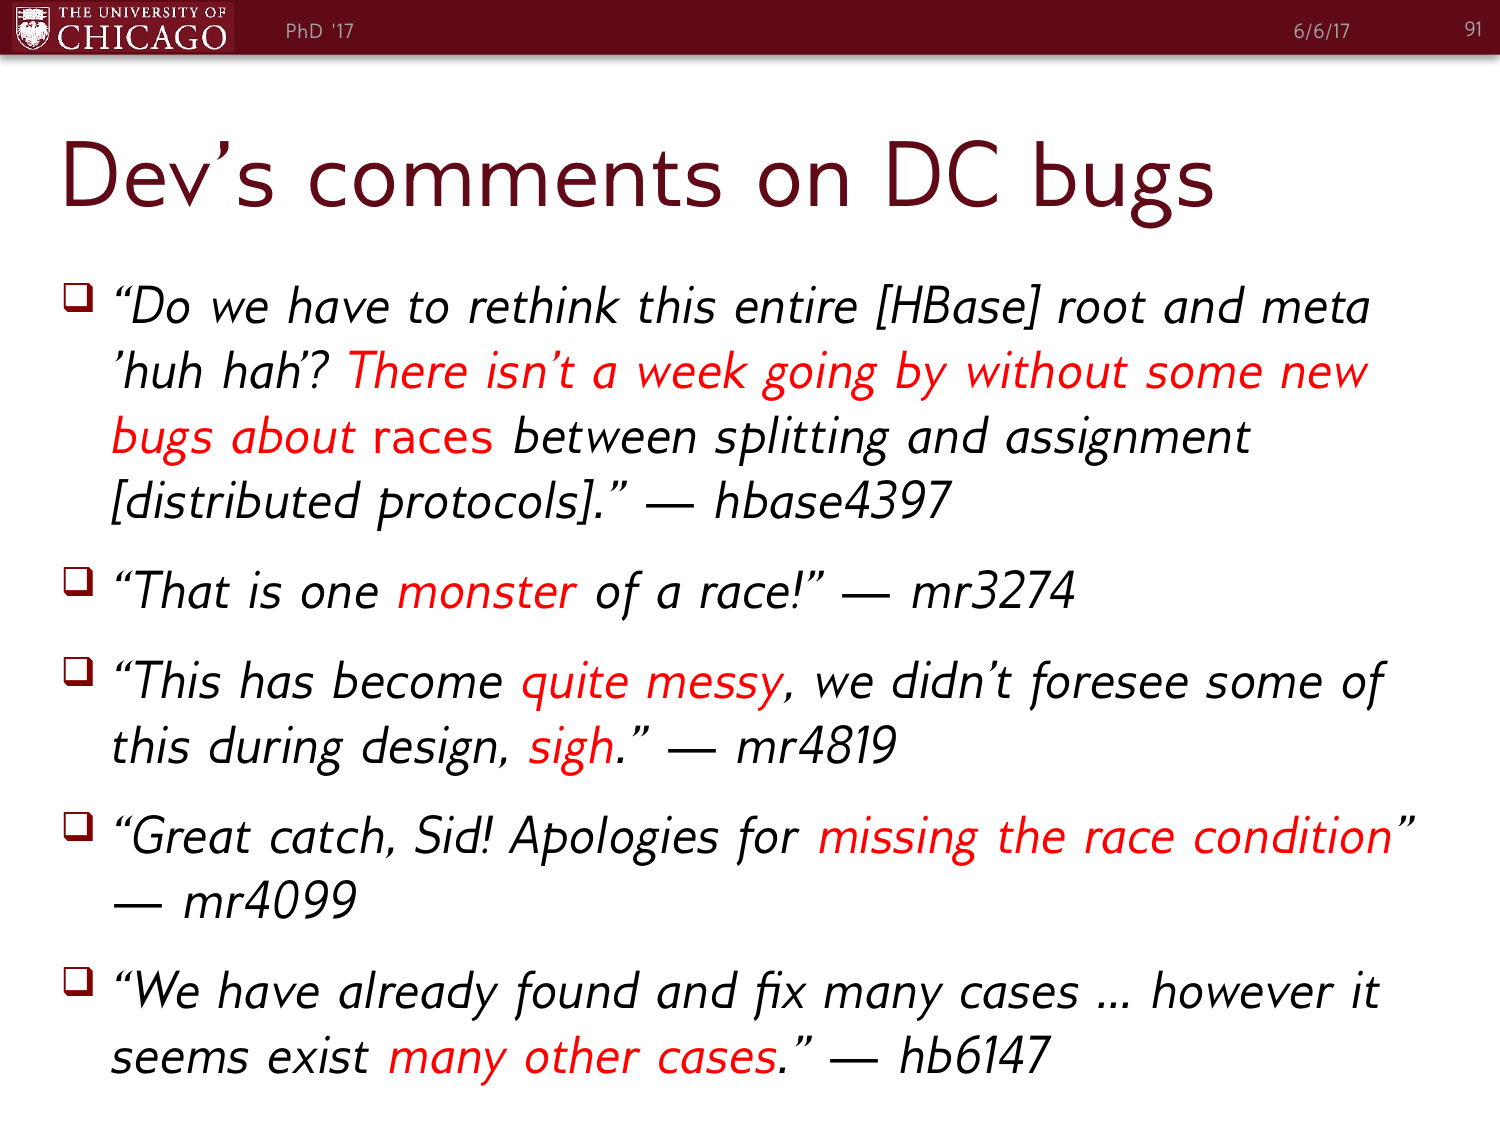

91
PhD '17
6/6/17
# Dev’s comments on DC bugs
“Do we have to rethink this entire [HBase] root and meta ’huh hah’? There isn’t a week going by without some new bugs about races between splitting and assignment [distributed protocols].” — hbase4397
“That is one monster of a race!” — mr3274
“This has become quite messy, we didn’t foresee some of this during design, sigh.” — mr4819
“Great catch, Sid! Apologies for missing the race condition” — mr4099
“We have already found and fix many cases ... however it seems exist many other cases.” — hb6147